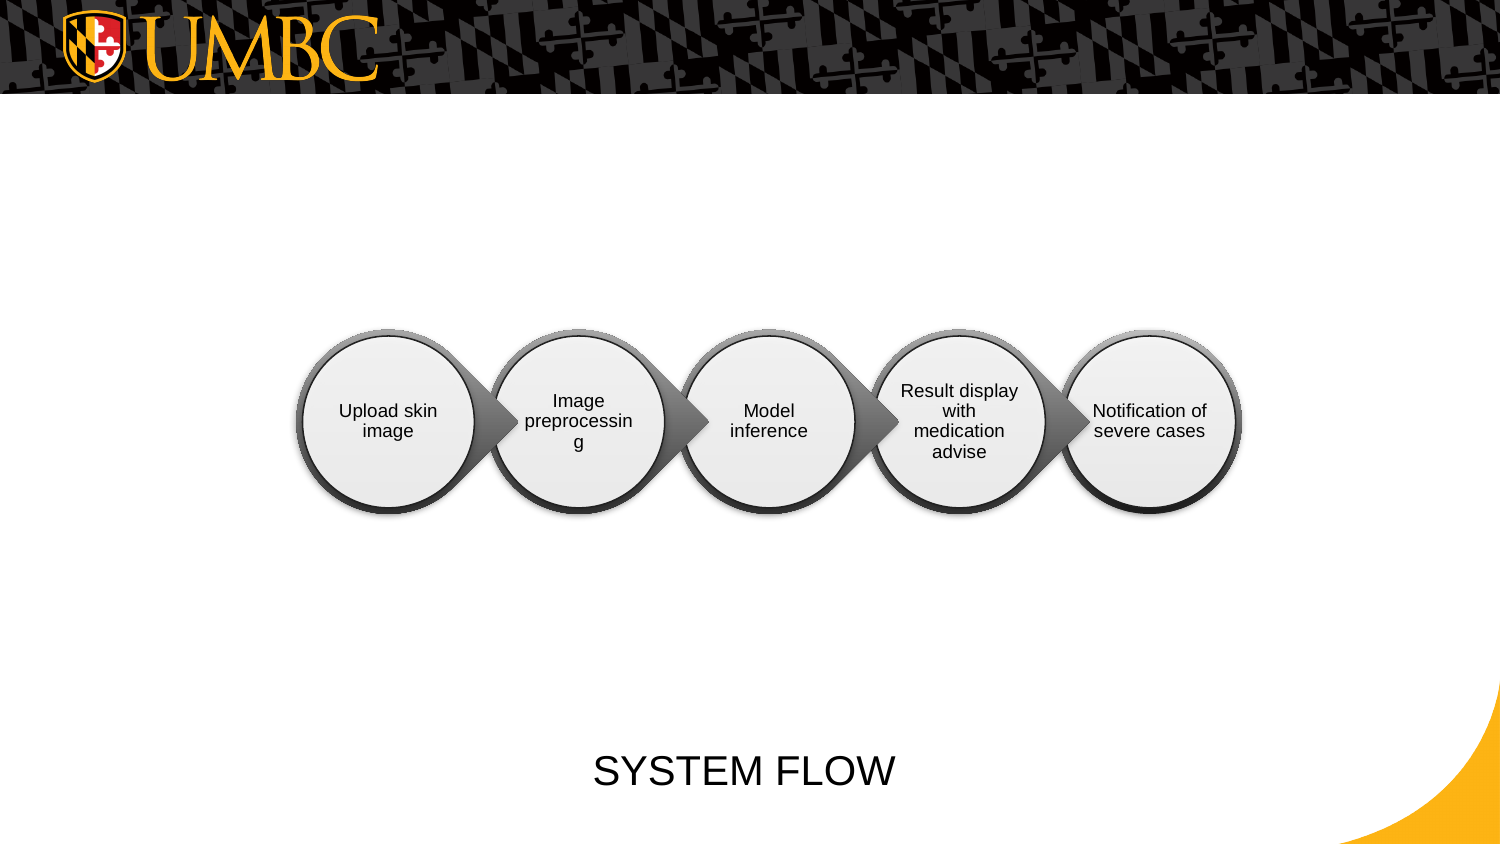

Notification of severe cases
Result display with medication advise
Model inference
Image preprocessing
Upload skin image
# SYSTEM FLOW